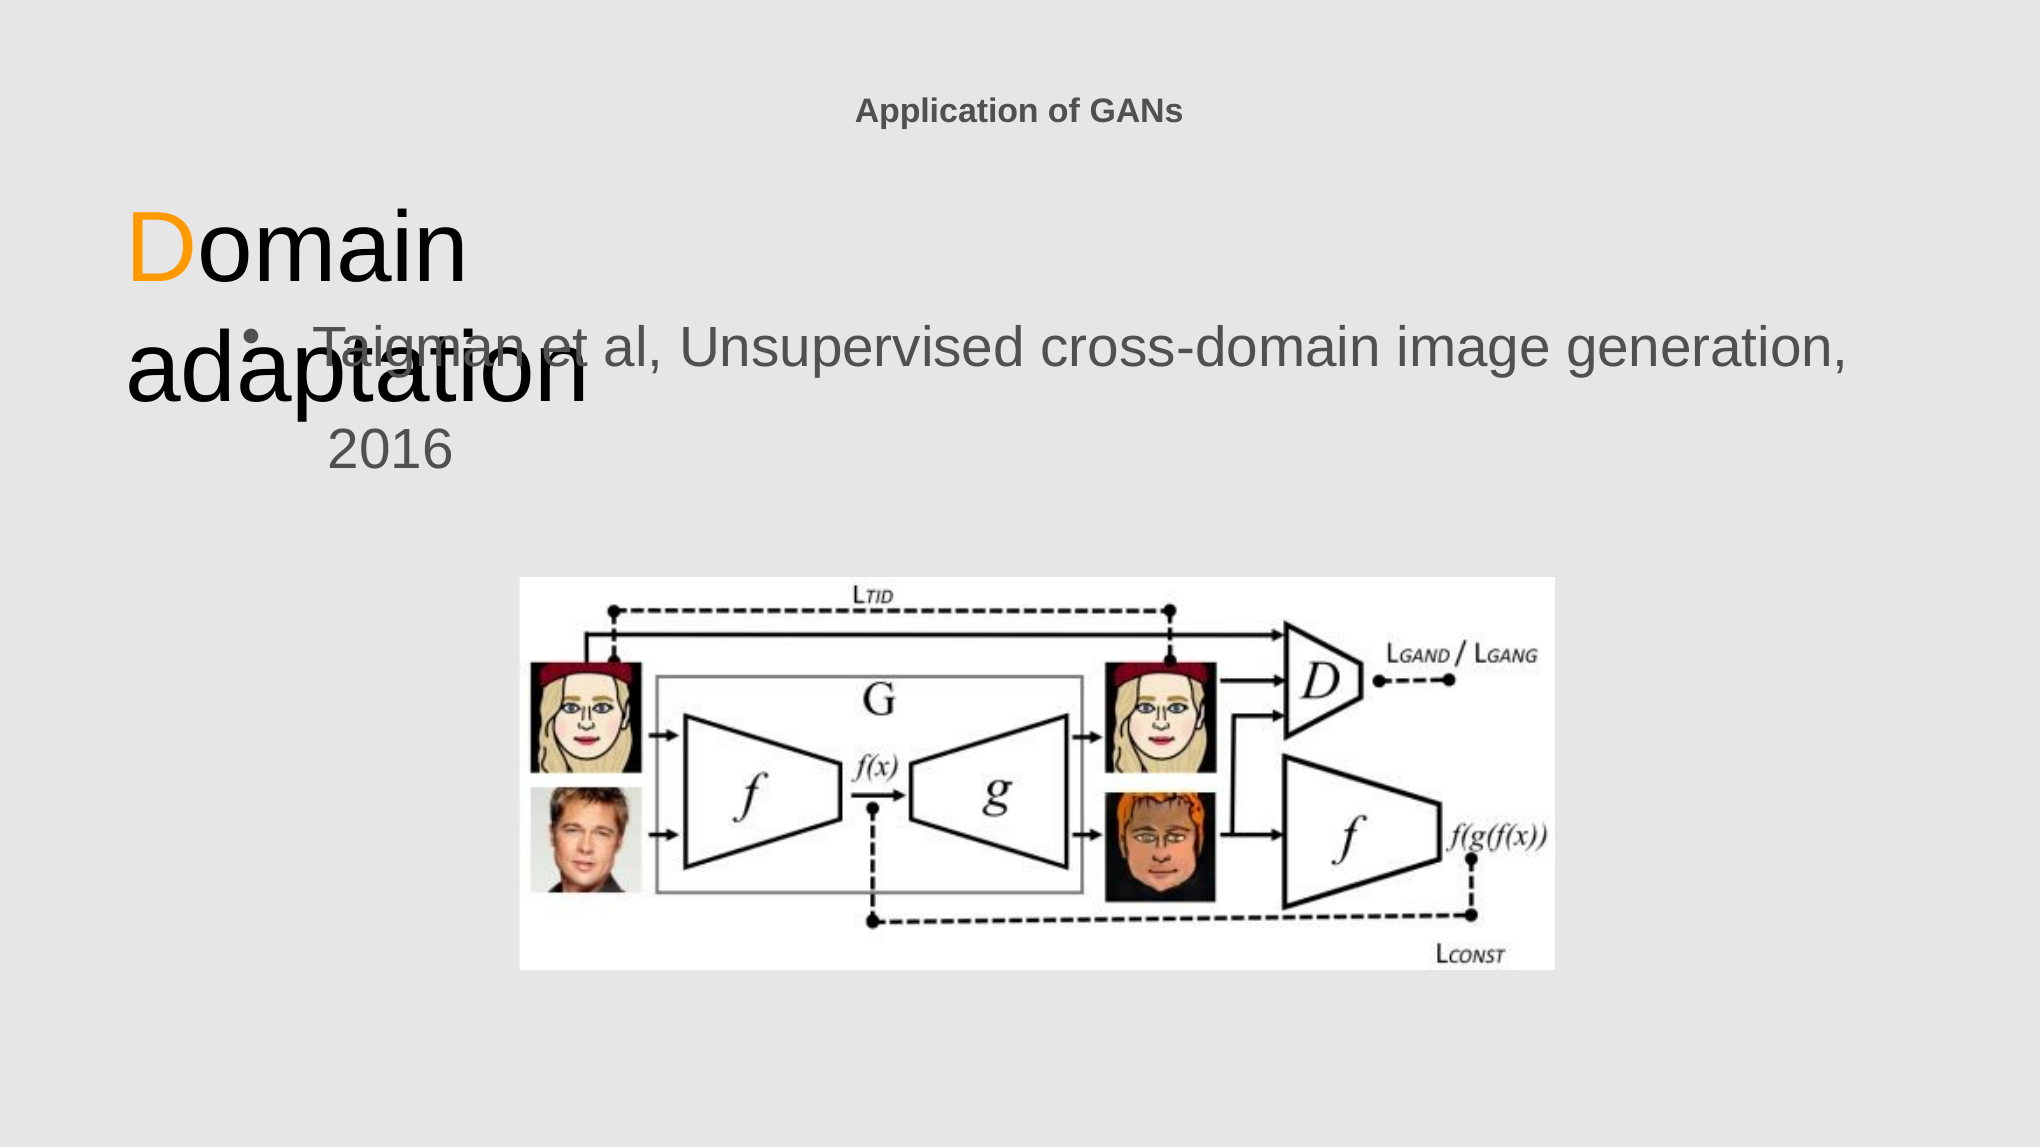

Application of GANs
# Domain adaptation
Taigman et al, Unsupervised cross-domain image generation,  2016